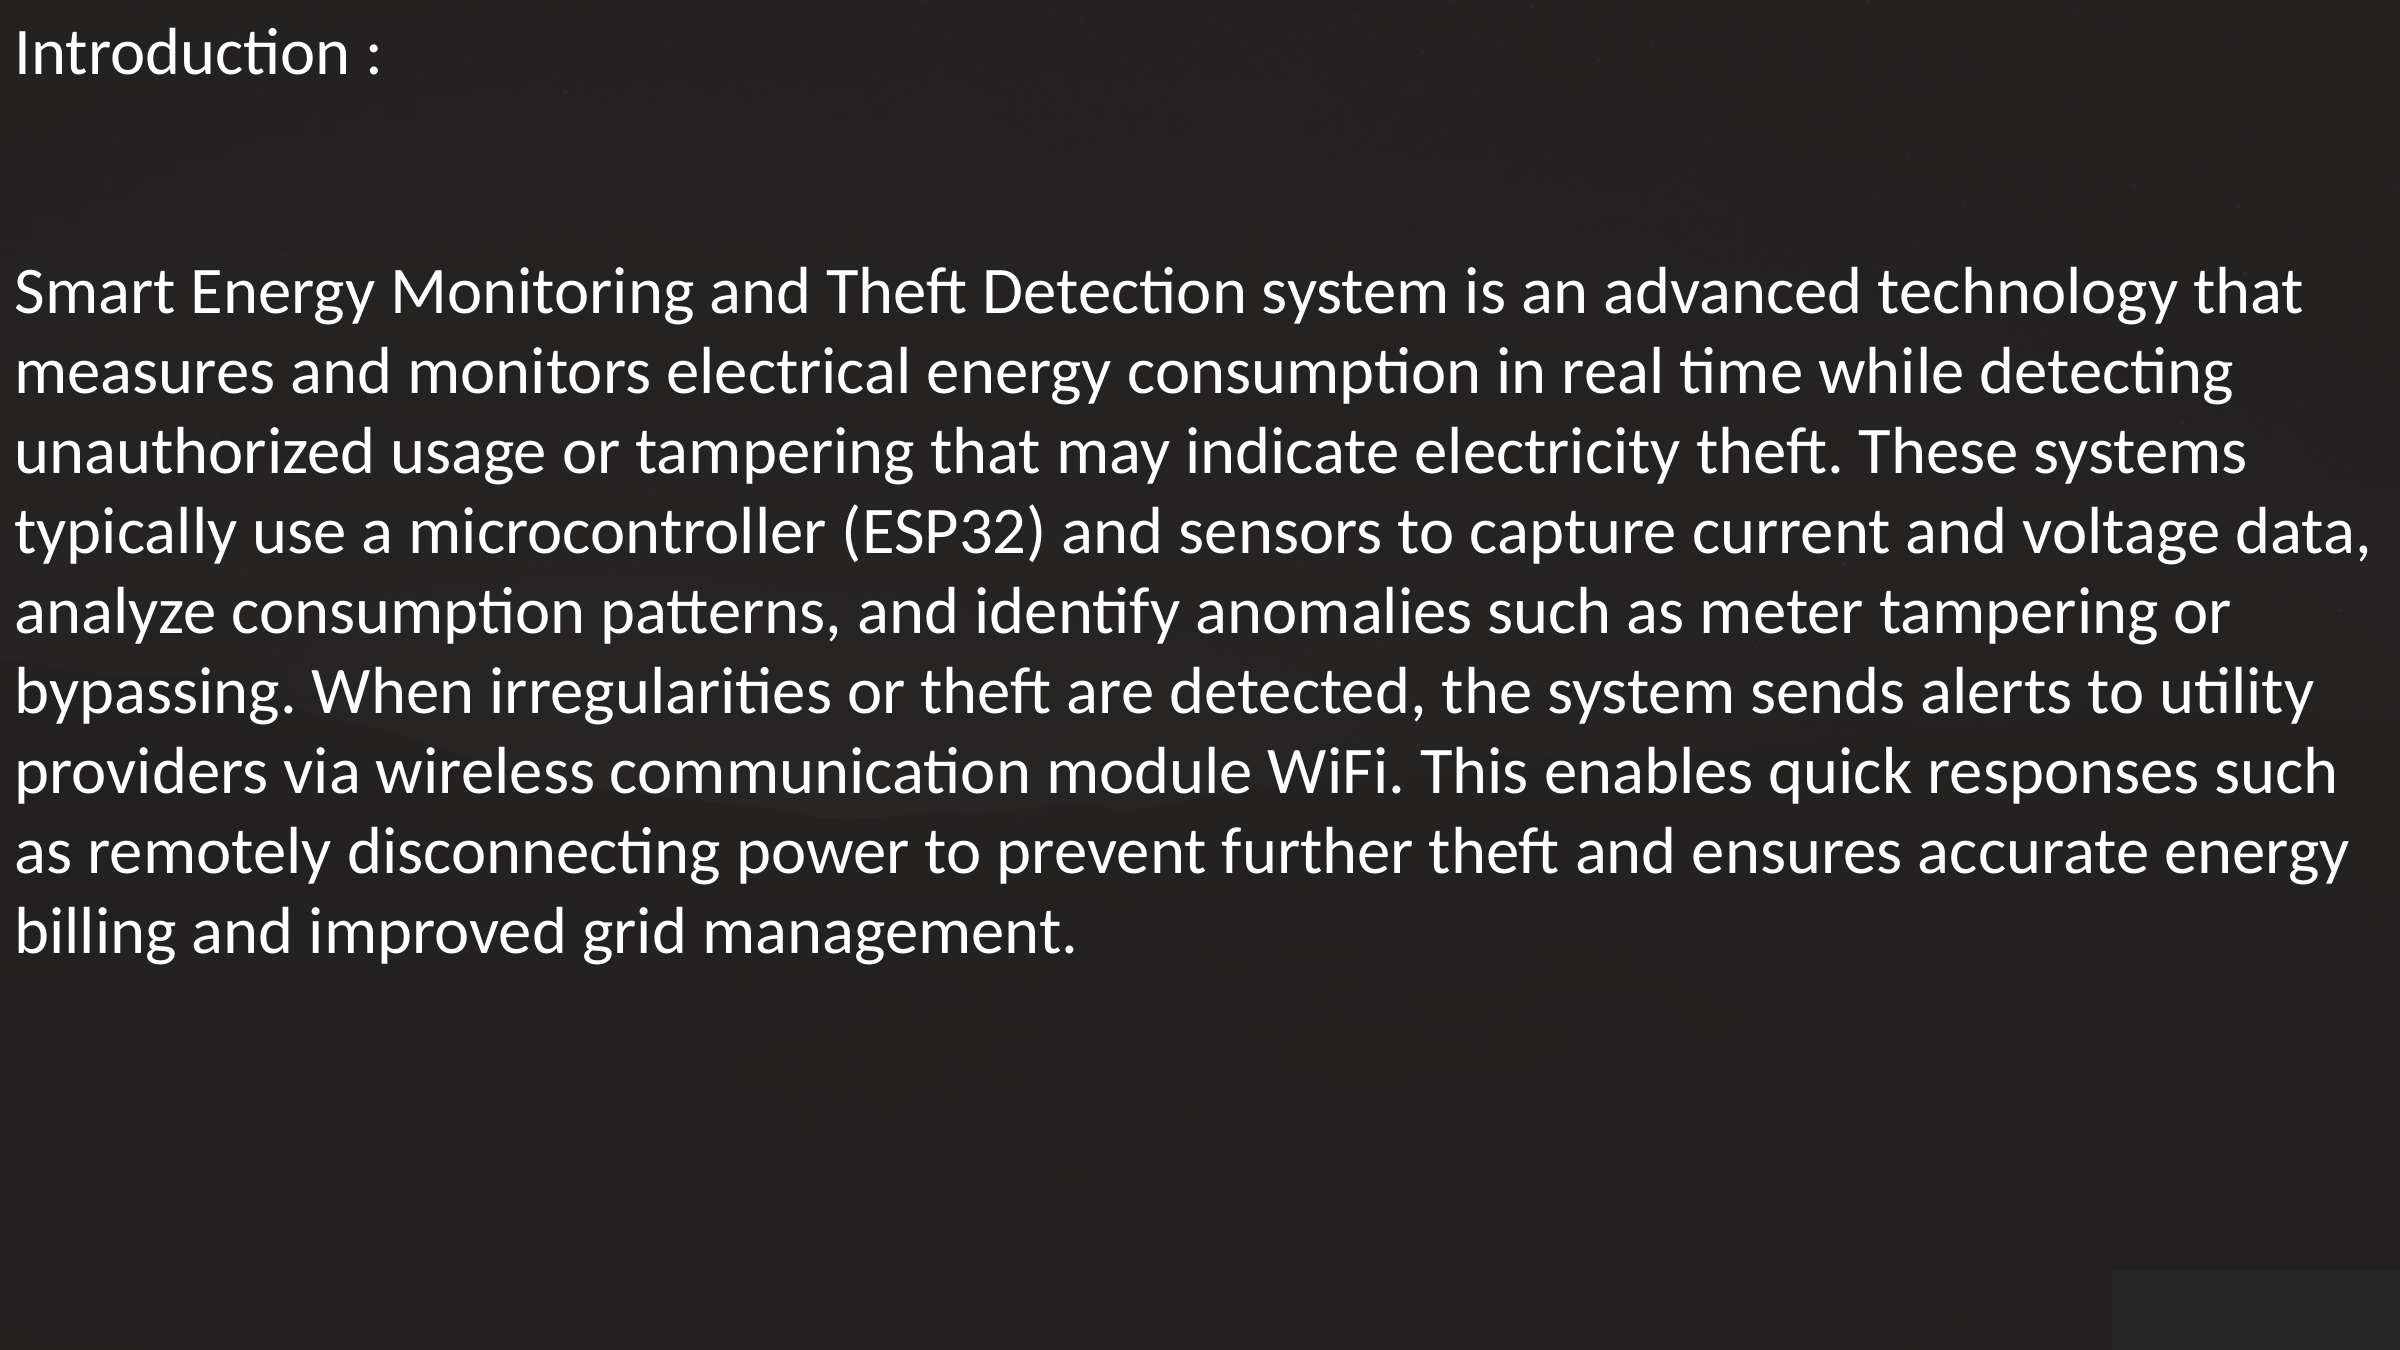

Introduction :

Smart Energy Monitoring and Theft Detection system is an advanced technology that measures and monitors electrical energy consumption in real time while detecting unauthorized usage or tampering that may indicate electricity theft. These systems typically use a microcontroller (ESP32) and sensors to capture current and voltage data, analyze consumption patterns, and identify anomalies such as meter tampering or bypassing. When irregularities or theft are detected, the system sends alerts to utility providers via wireless communication module WiFi. This enables quick responses such as remotely disconnecting power to prevent further theft and ensures accurate energy billing and improved grid management.